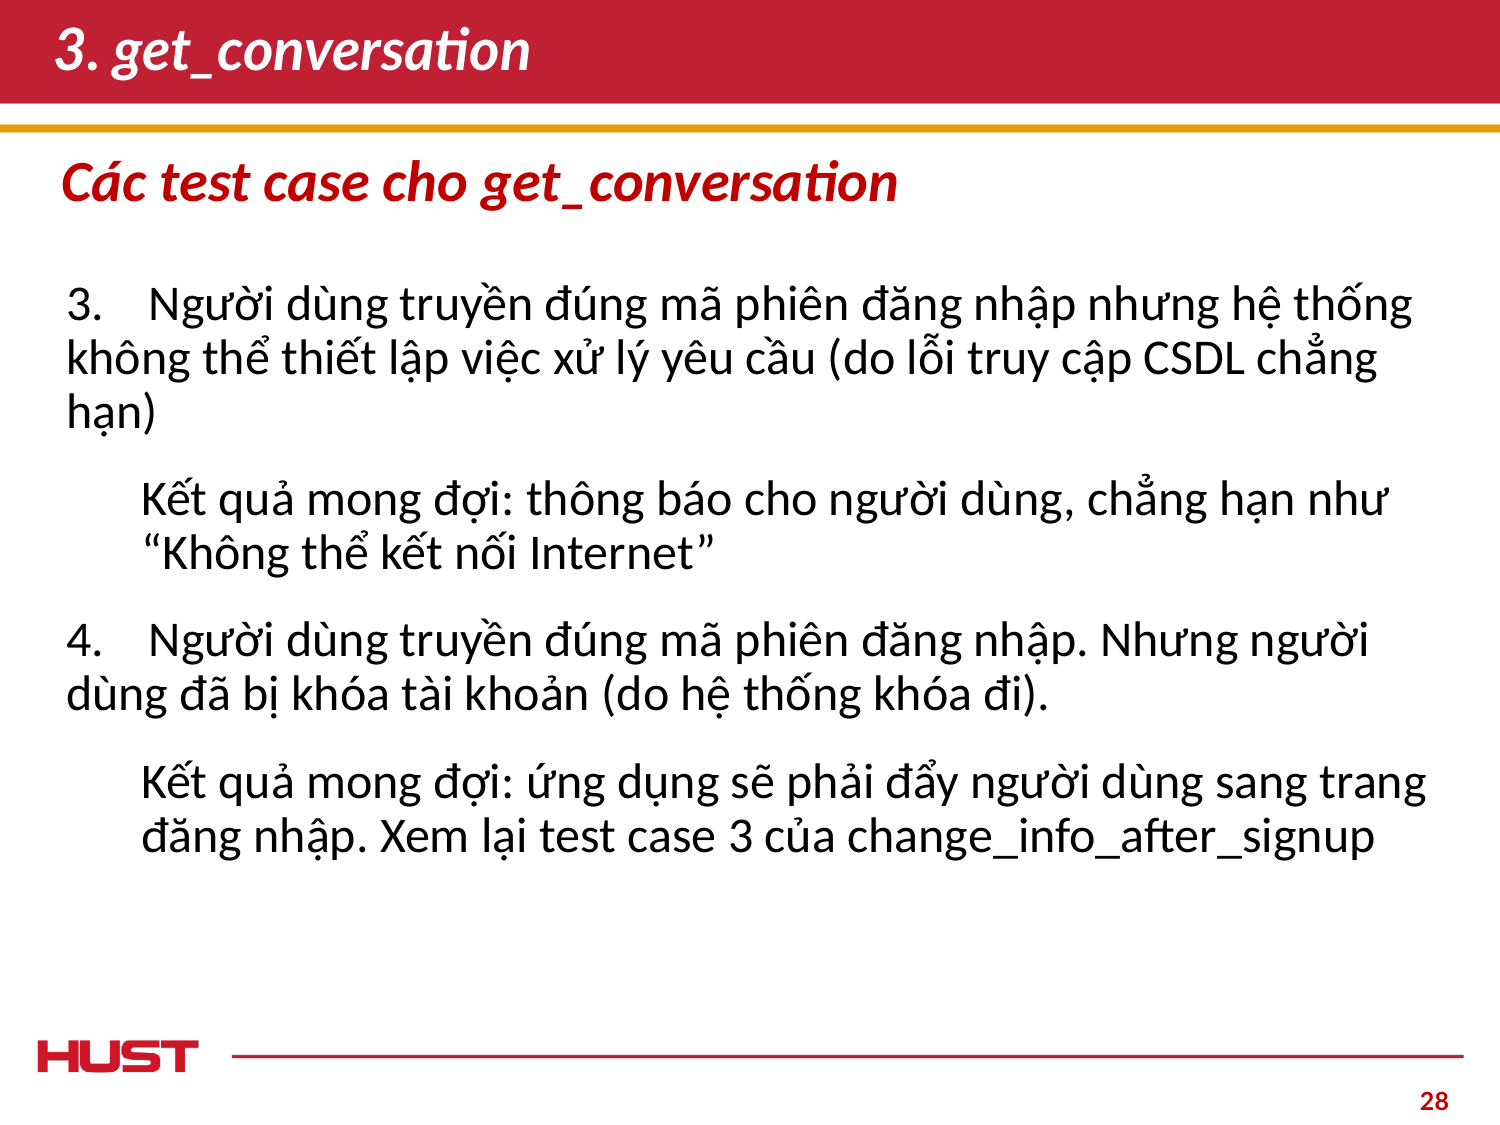

# 3. get_conversation
Các test case cho get_conversation

3.    Người dùng truyền đúng mã phiên đăng nhập nhưng hệ thống không thể thiết lập việc xử lý yêu cầu (do lỗi truy cập CSDL chẳng hạn)
Kết quả mong đợi: thông báo cho người dùng, chẳng hạn như “Không thể kết nối Internet”
4.    Người dùng truyền đúng mã phiên đăng nhập. Nhưng người dùng đã bị khóa tài khoản (do hệ thống khóa đi).
Kết quả mong đợi: ứng dụng sẽ phải đẩy người dùng sang trang đăng nhập. Xem lại test case 3 của change_info_after_signup
28